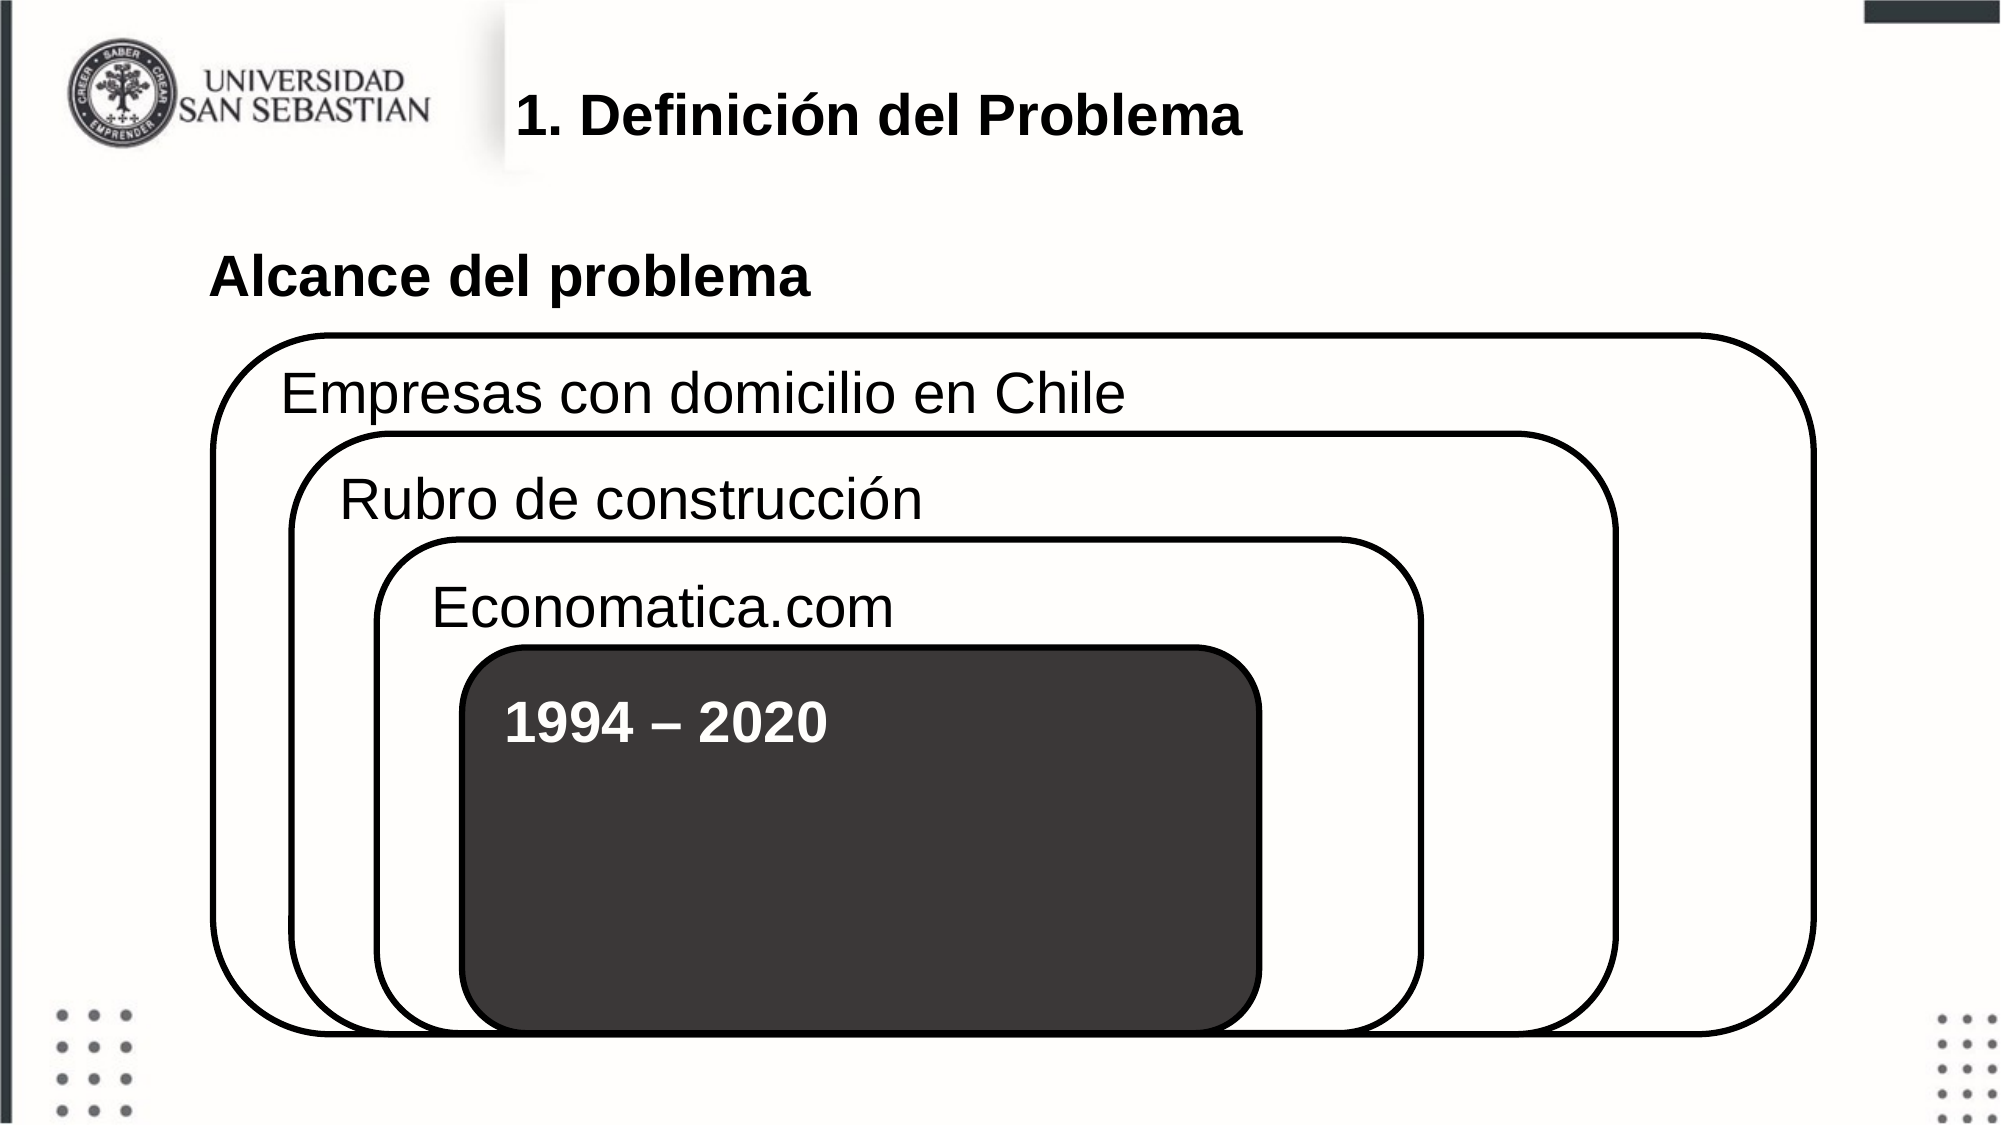

1. Definición del Problema
Alcance del problema

Empresas con domicilio en Chile

Rubro de construcción

Economatica.com

1994 – 2020